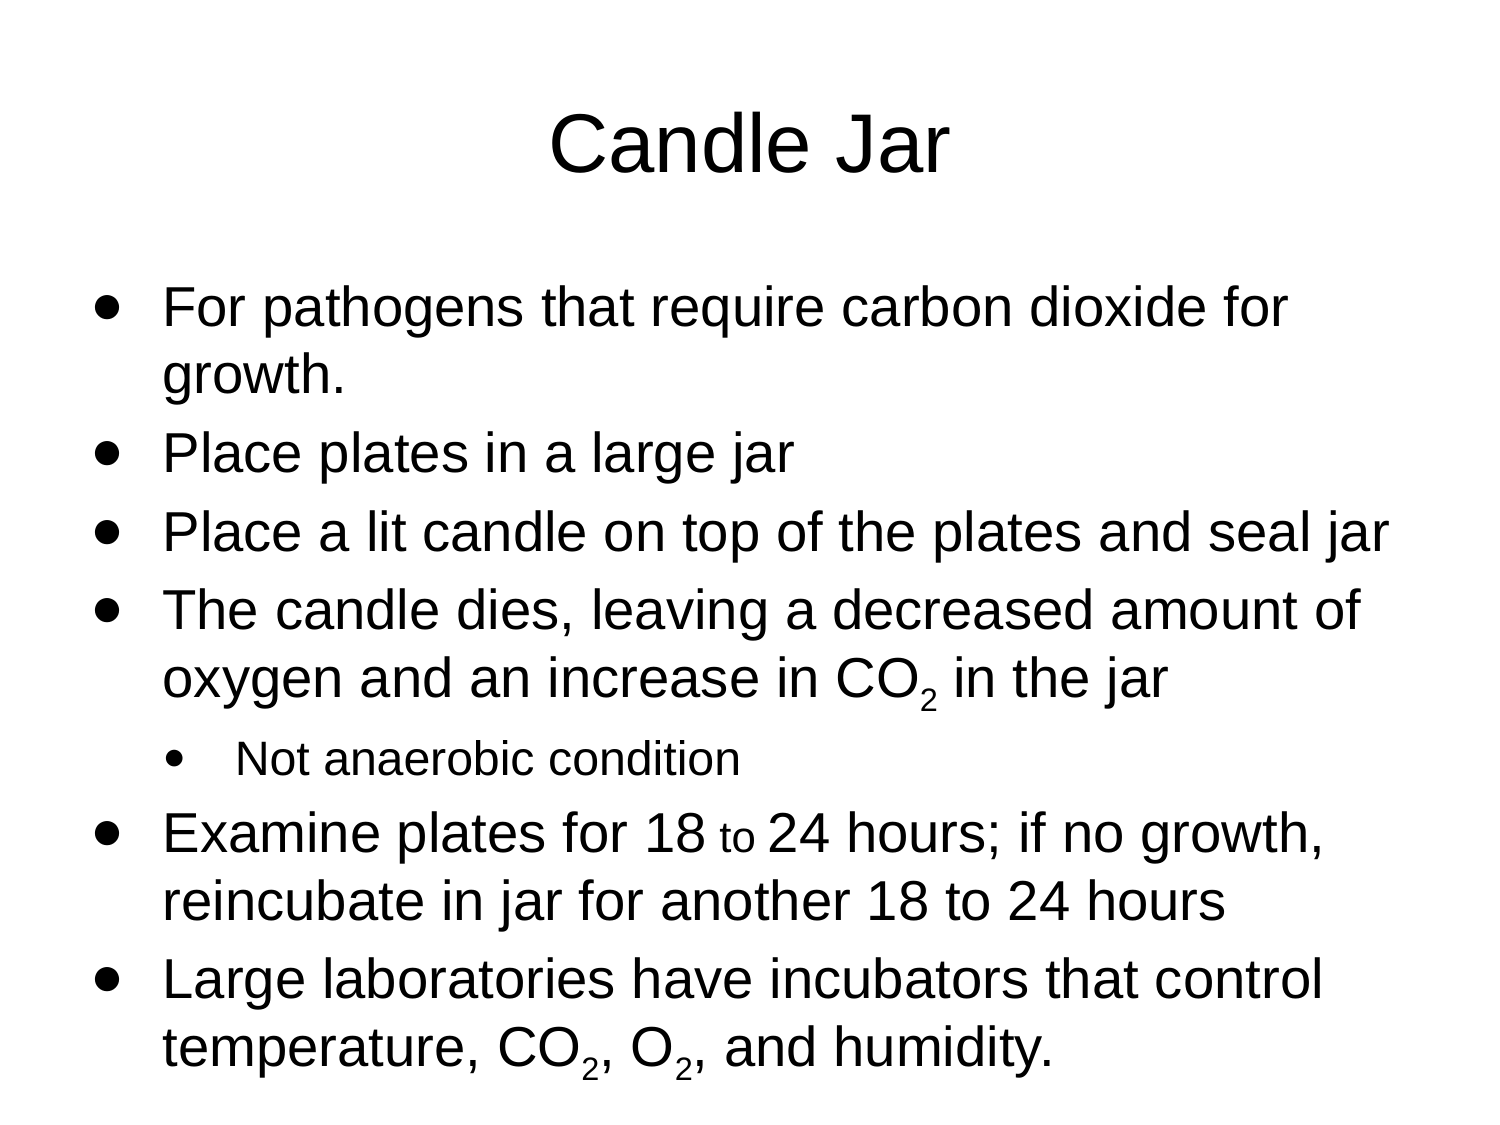

# Candle Jar
For pathogens that require carbon dioxide for growth.
Place plates in a large jar
Place a lit candle on top of the plates and seal jar
The candle dies, leaving a decreased amount of oxygen and an increase in CO2 in the jar
Not anaerobic condition
Examine plates for 18 to 24 hours; if no growth, reincubate in jar for another 18 to 24 hours
Large laboratories have incubators that control temperature, CO2, O2, and humidity.